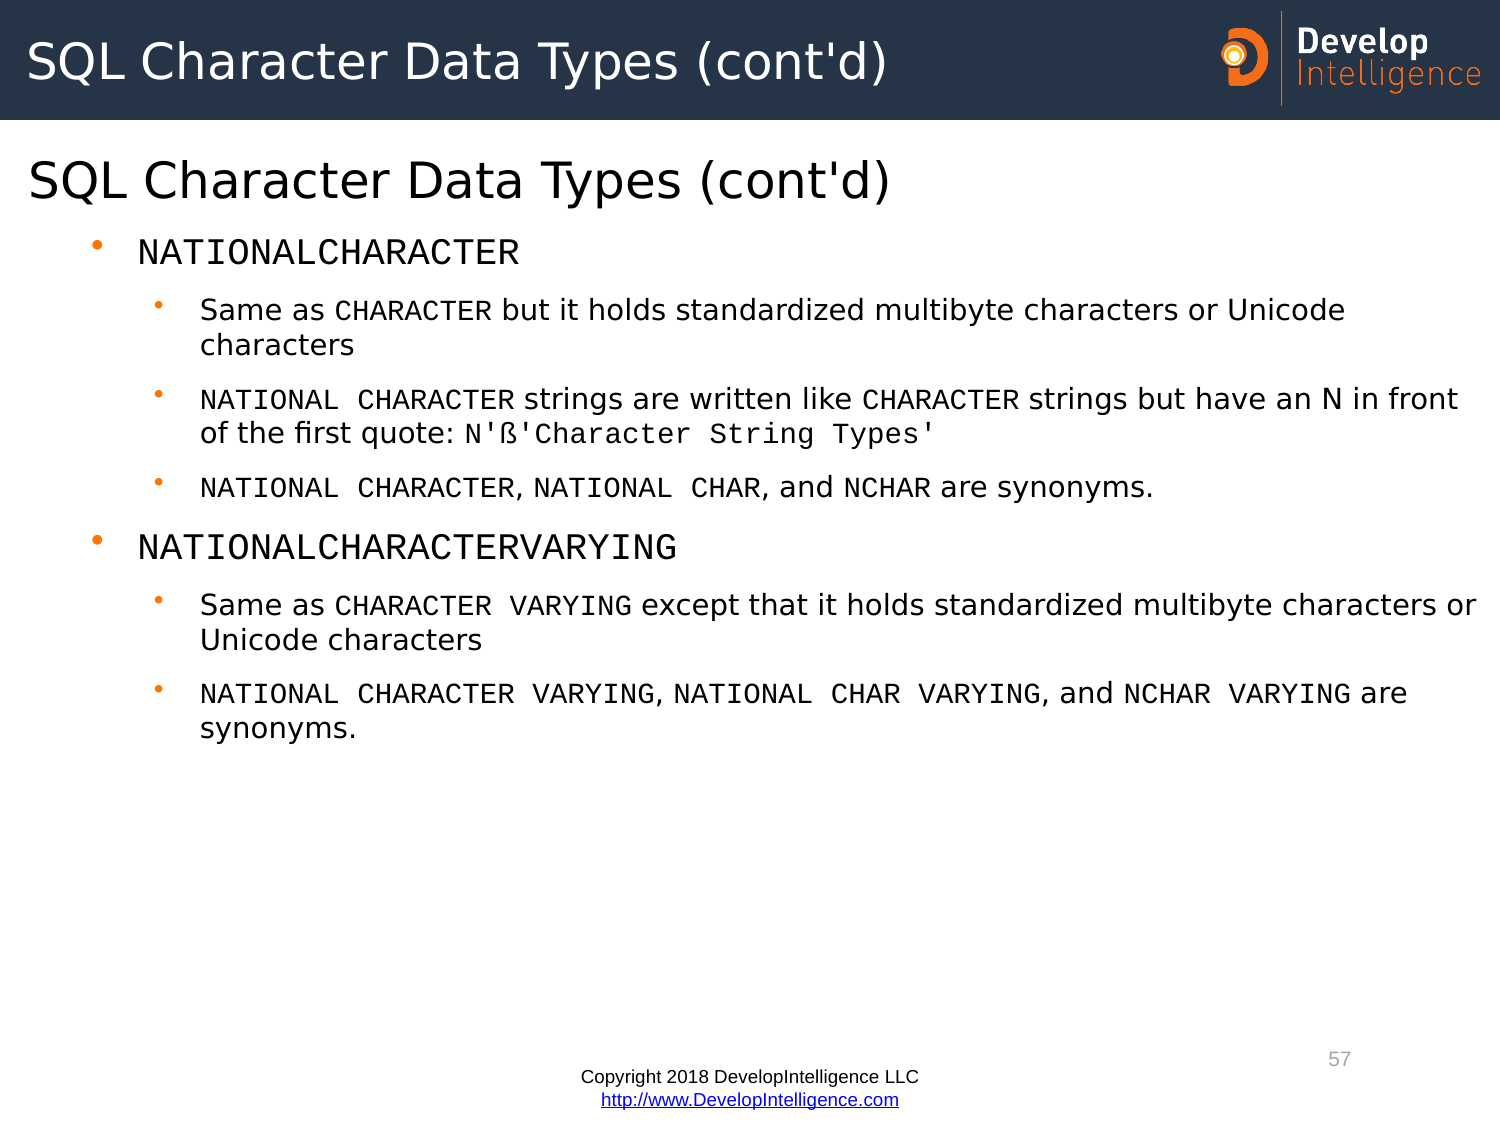

# SQL Character Data Types (cont'd)

SQL Character Data Types (cont'd)
NATIONALCHARACTER
Same as CHARACTER but it holds standardized multibyte characters or Unicode characters
NATIONAL CHARACTER strings are written like CHARACTER strings but have an N in front of the first quote: N'ß'Character String Types'
NATIONAL CHARACTER, NATIONAL CHAR, and NCHAR are synonyms.
NATIONALCHARACTERVARYING
Same as CHARACTER VARYING except that it holds standardized multibyte characters or Unicode characters
NATIONAL CHARACTER VARYING, NATIONAL CHAR VARYING, and NCHAR VARYING are synonyms.

57